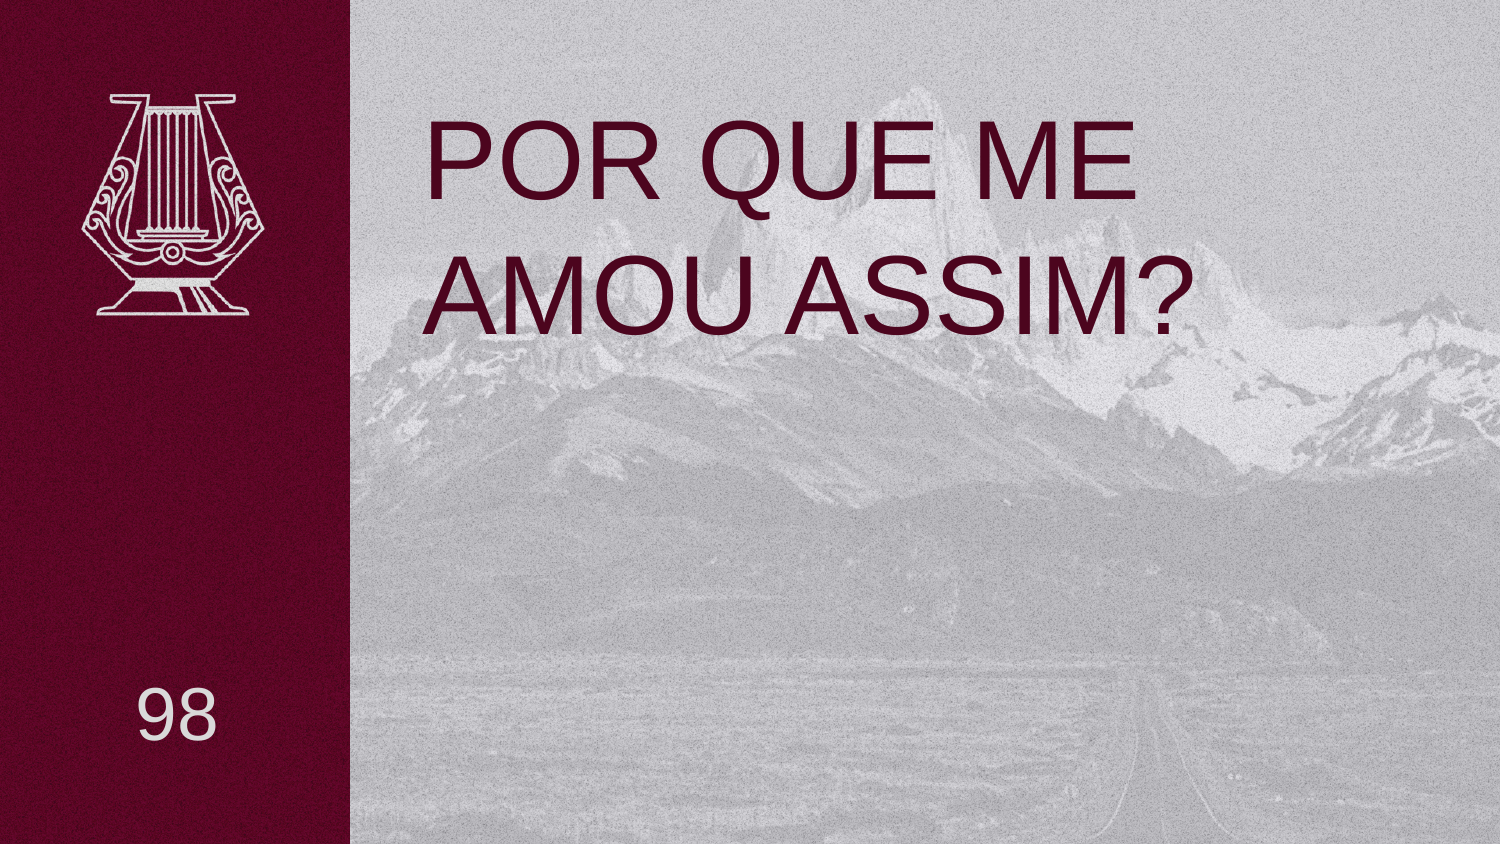

# POR QUE ME AMOU ASSIM?
98